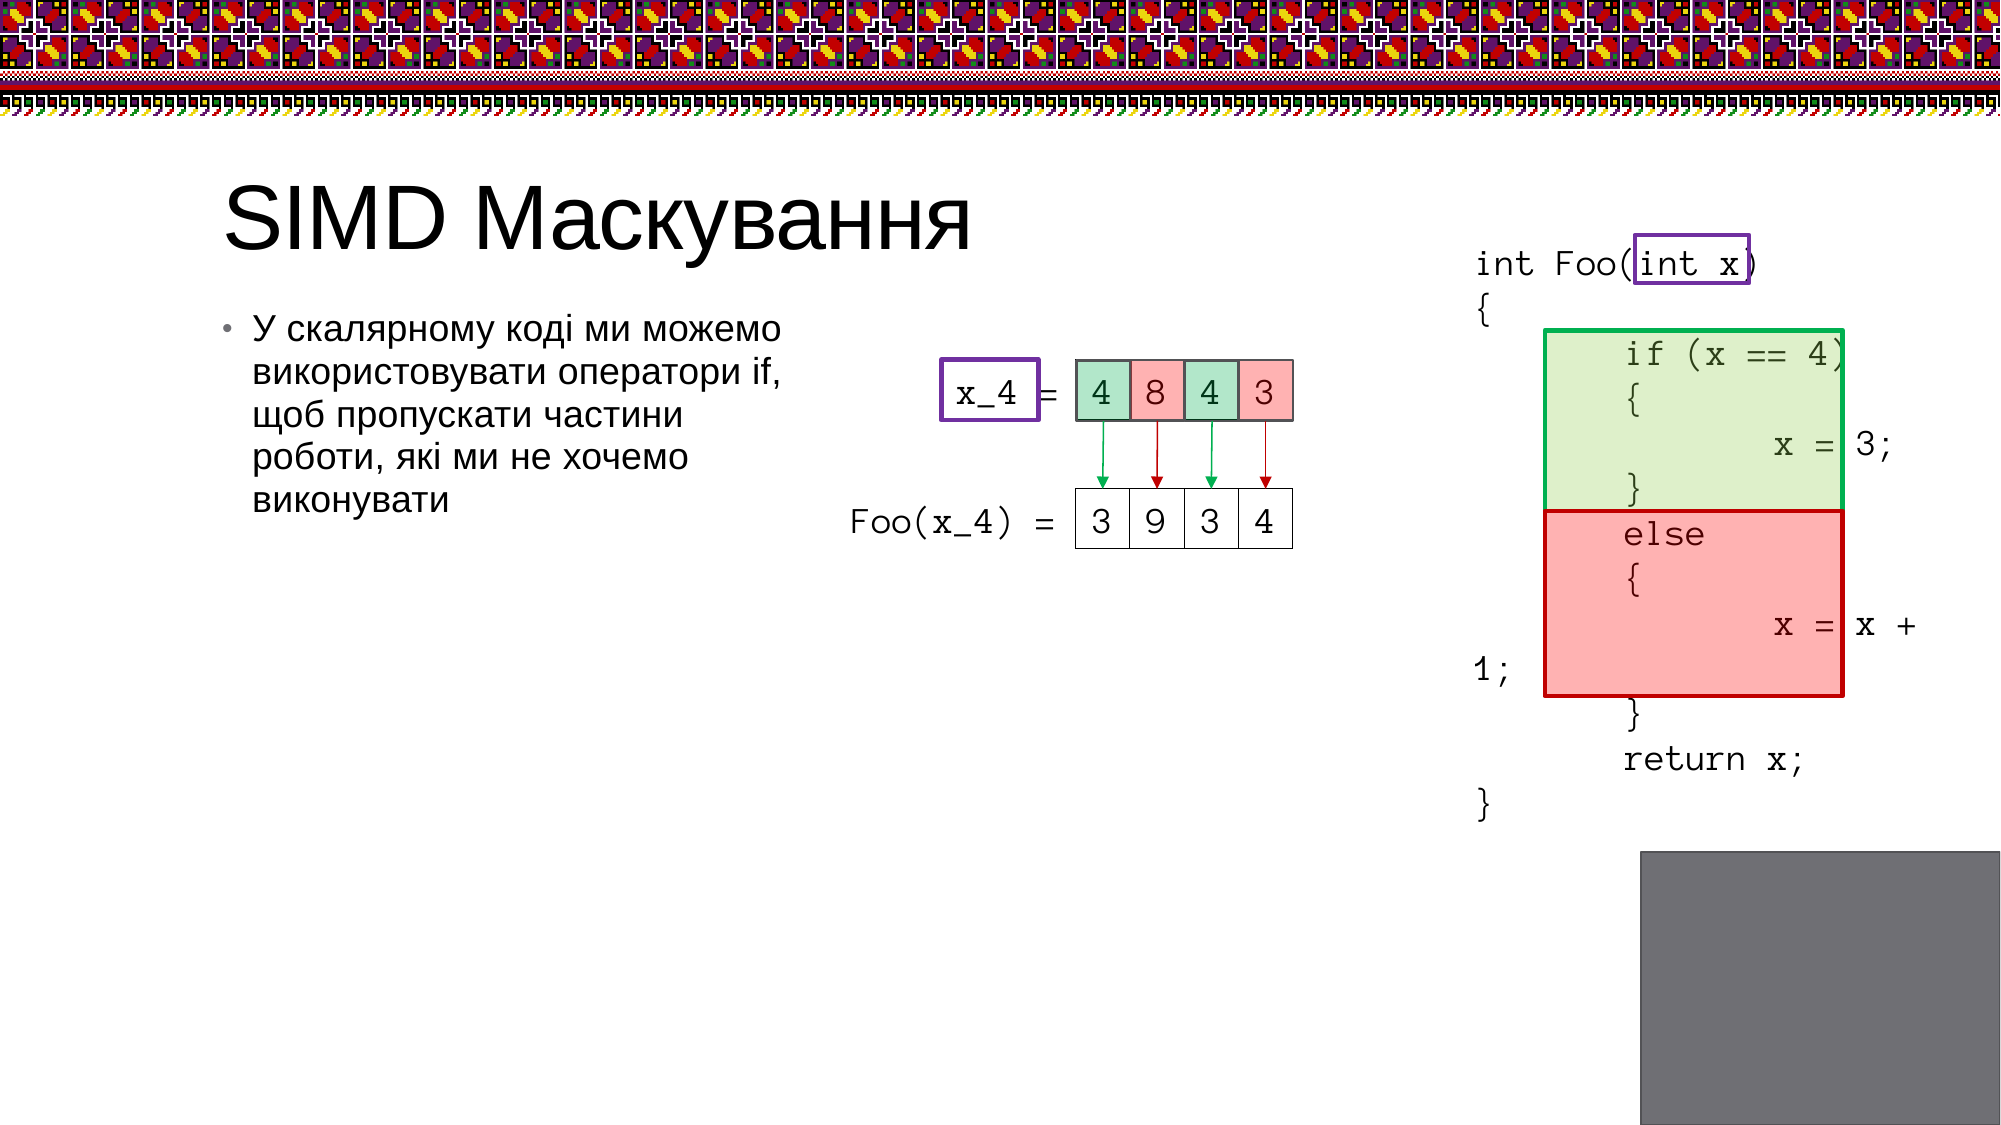

# SIMD Маскування
int Foo(int x)
{
	if (x == 4)
	{
		x = 3;
	}
	else
	{
		x = x + 1;
	}
	return x;
}

У скалярному коді ми можемо використовувати оператори if, щоб пропускати частини роботи, які ми не хочемо виконувати

x_4 =

4
8
4
3

Foo(x_4) =
3
9
3
4